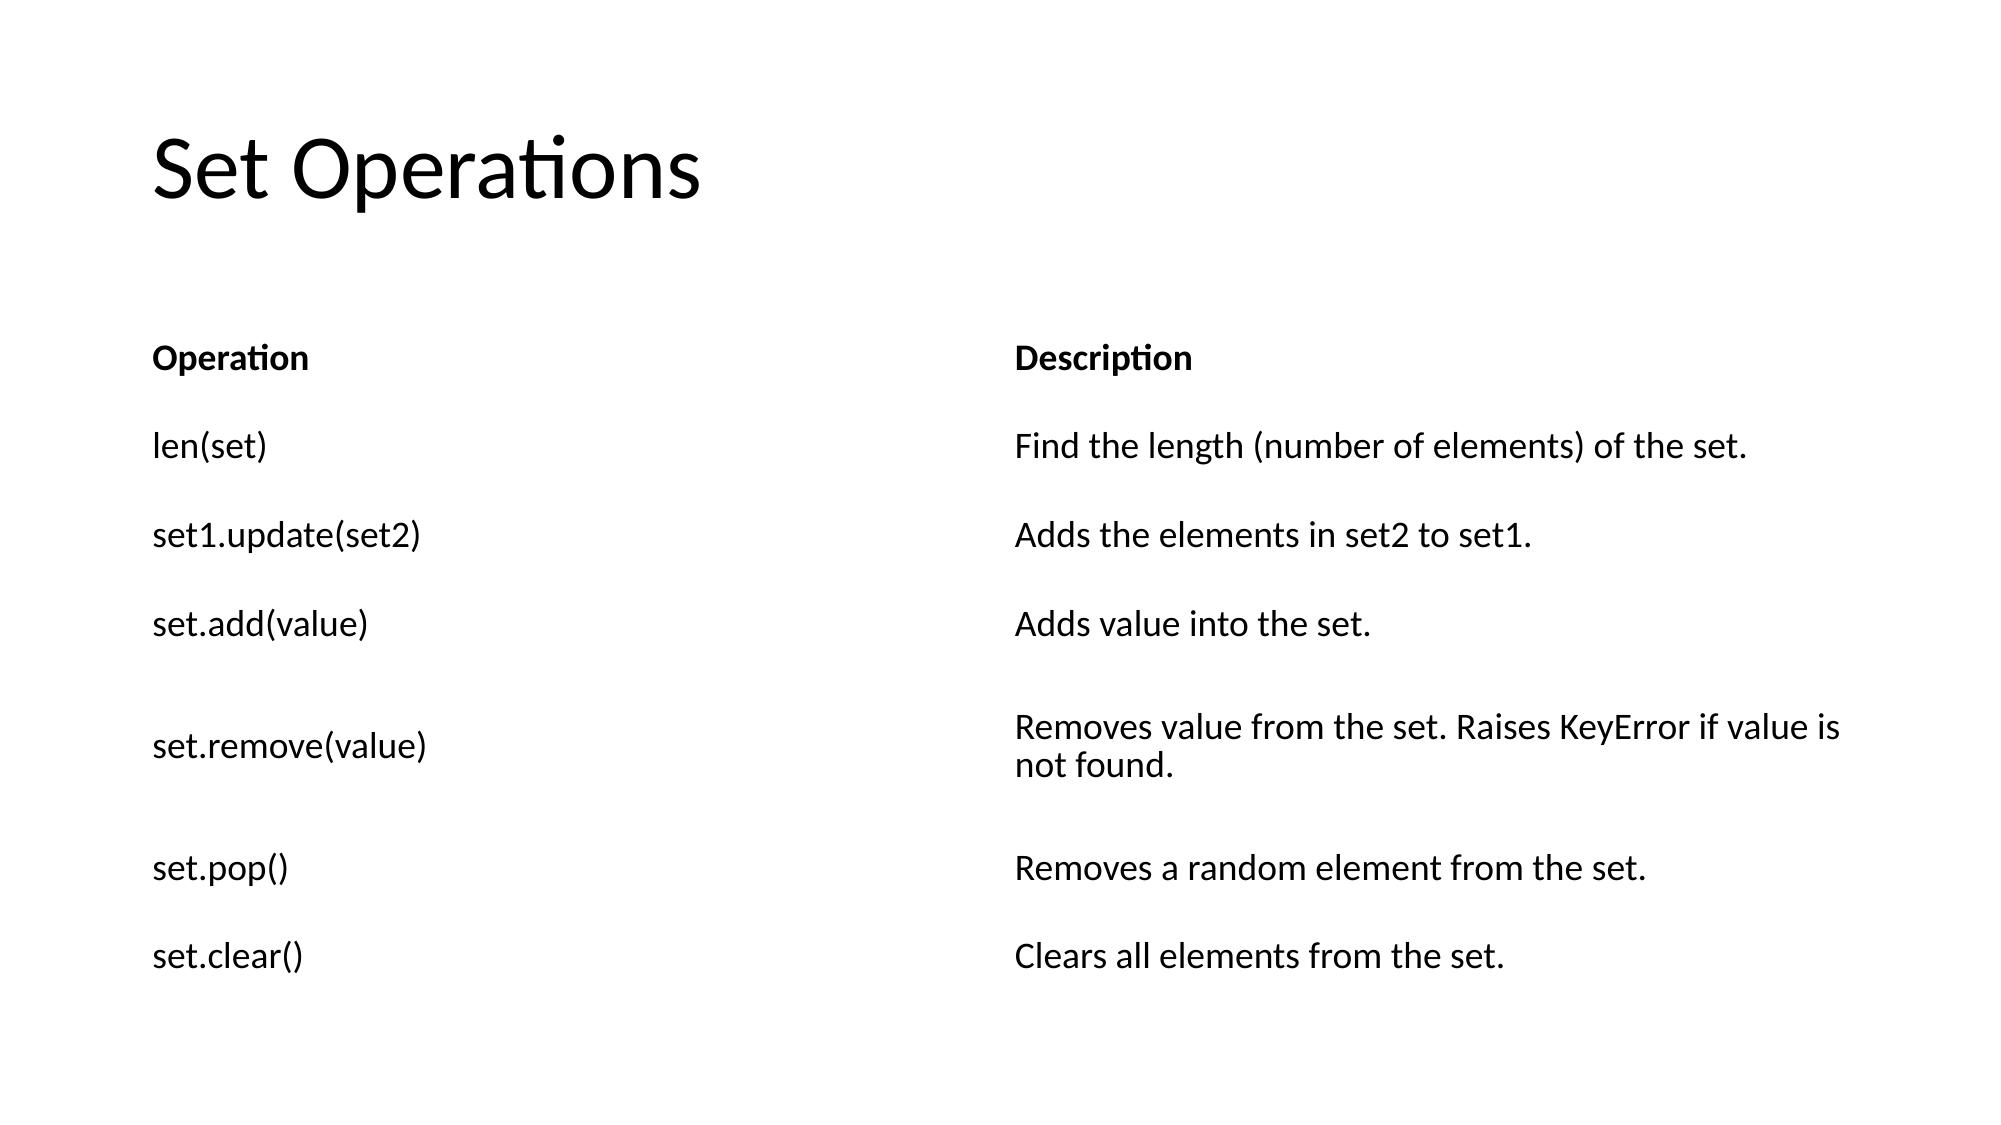

# Set Operations
| Operation | Description |
| --- | --- |
| len(set) | Find the length (number of elements) of the set. |
| set1.update(set2) | Adds the elements in set2 to set1. |
| set.add(value) | Adds value into the set. |
| set.remove(value) | Removes value from the set. Raises KeyError if value is not found. |
| set.pop() | Removes a random element from the set. |
| set.clear() | Clears all elements from the set. |